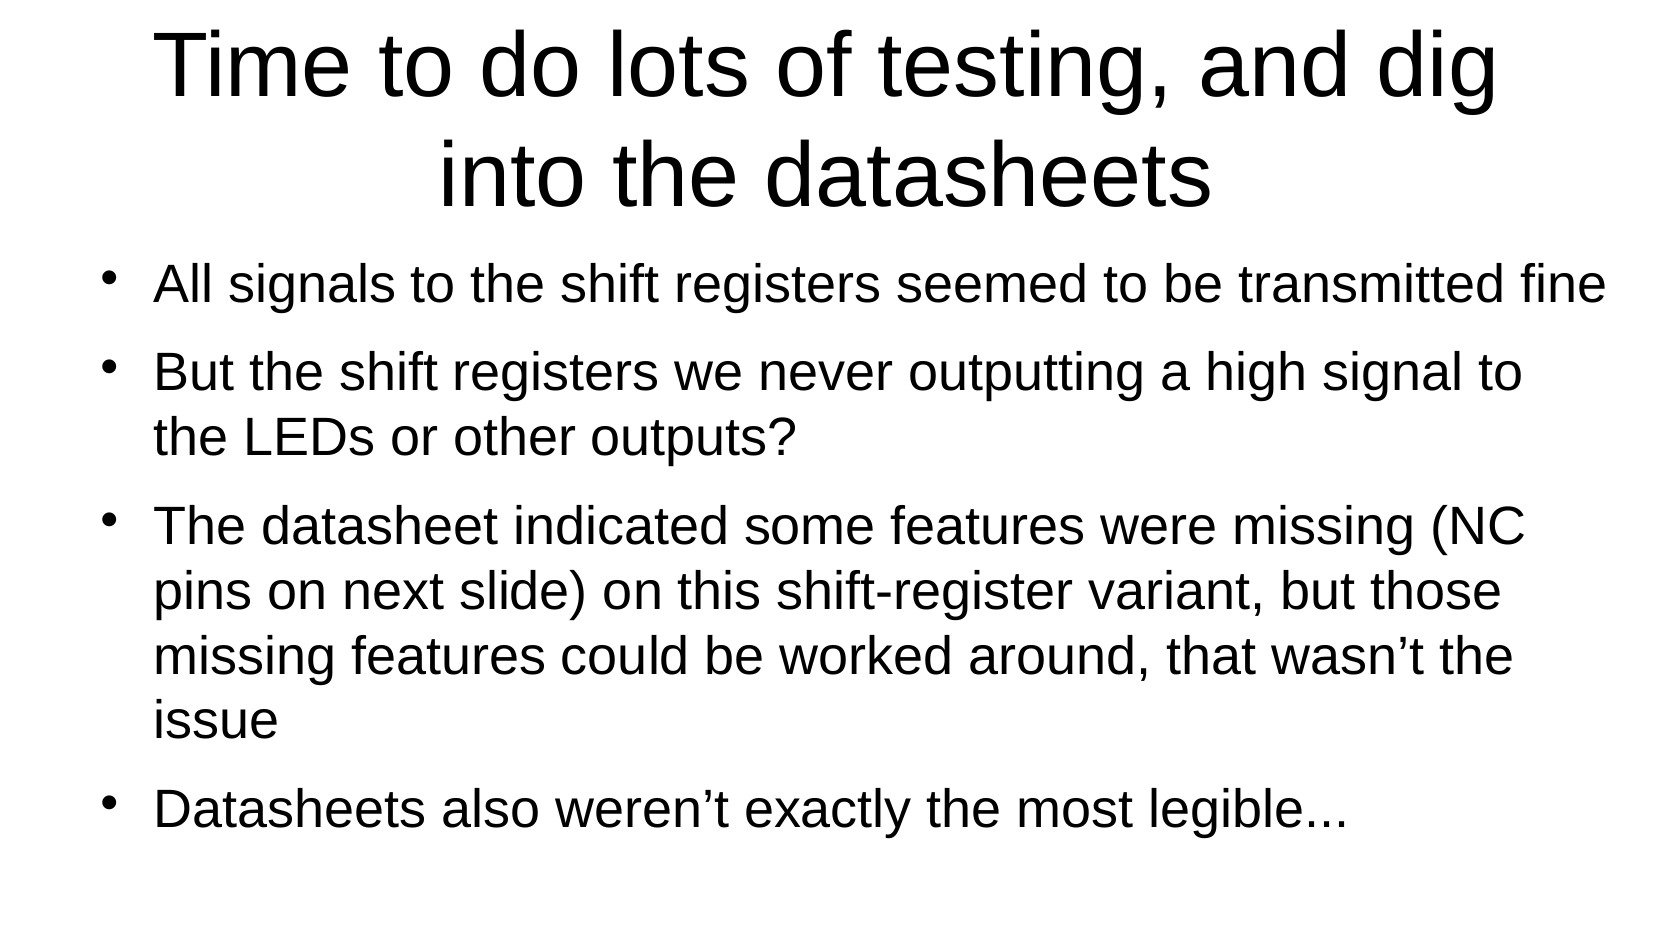

# Time to do lots of testing, and dig into the datasheets
All signals to the shift registers seemed to be transmitted fine
But the shift registers we never outputting a high signal to the LEDs or other outputs?
The datasheet indicated some features were missing (NC pins on next slide) on this shift-register variant, but those missing features could be worked around, that wasn’t the issue
Datasheets also weren’t exactly the most legible...